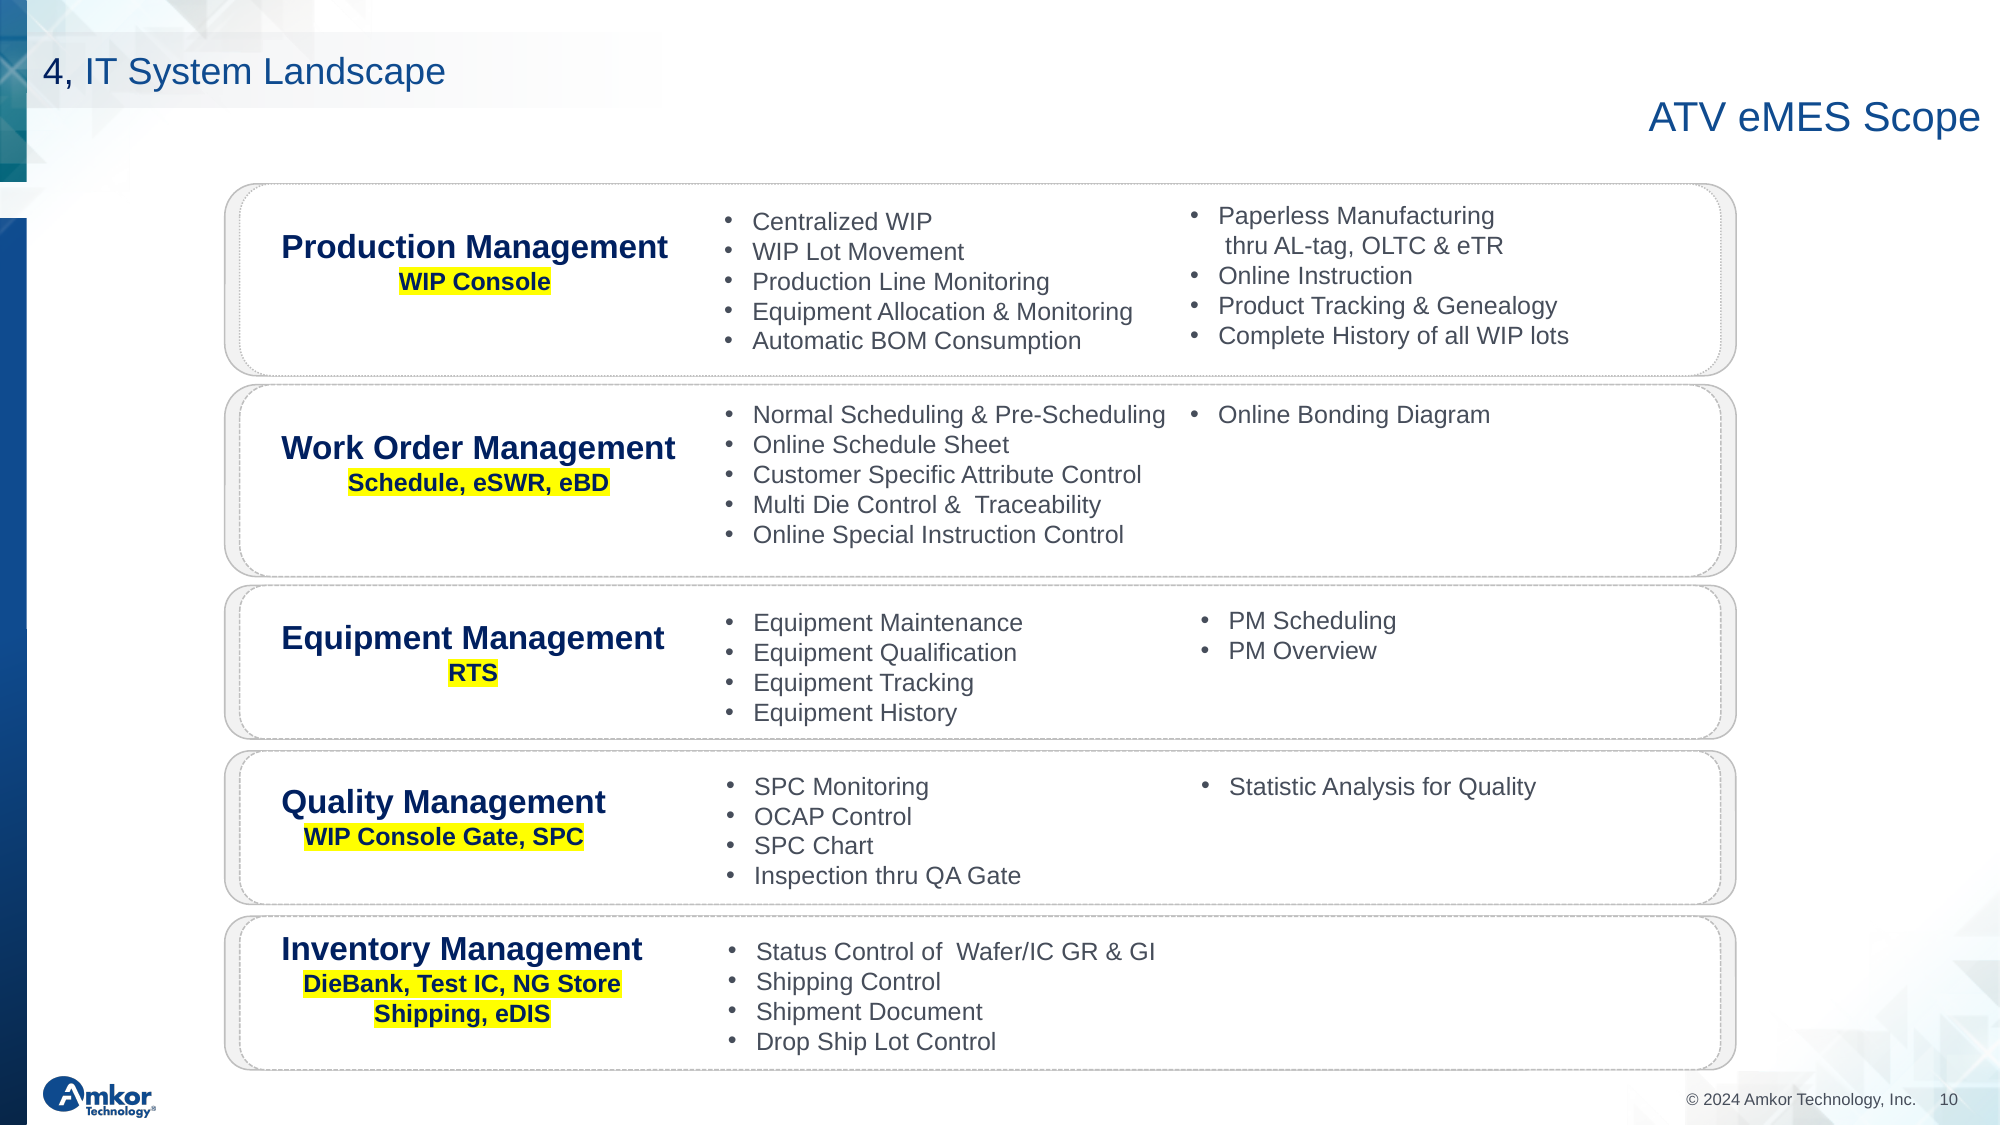

4, IT System Landscape
# ATV eMES Scope

Paperless Manufacturing
     thru AL-tag, OLTC & eTR
Online Instruction
Product Tracking & Genealogy
Complete History of all WIP lots
Centralized WIP
WIP Lot Movement
Production Line Monitoring
Equipment Allocation & Monitoring
Automatic BOM Consumption
Production Management
WIP Console

Normal Scheduling & Pre-Scheduling
Online Schedule Sheet
Customer Specific Attribute Control
Multi Die Control &  Traceability
Online Special Instruction Control
Online Bonding Diagram
Work Order Management
Schedule, eSWR, eBD

PM Scheduling
PM Overview

Equipment Maintenance
Equipment Qualification
Equipment Tracking
Equipment History

Equipment Management
RTS

SPC Monitoring
OCAP Control
SPC Chart
Inspection thru QA Gate

Statistic Analysis for Quality

Quality Management
WIP Console Gate, SPC

Inventory Management
DieBank, Test IC, NG Store
Shipping, eDIS
Status Control of  Wafer/IC GR & GI
Shipping Control
Shipment Document
Drop Ship Lot Control